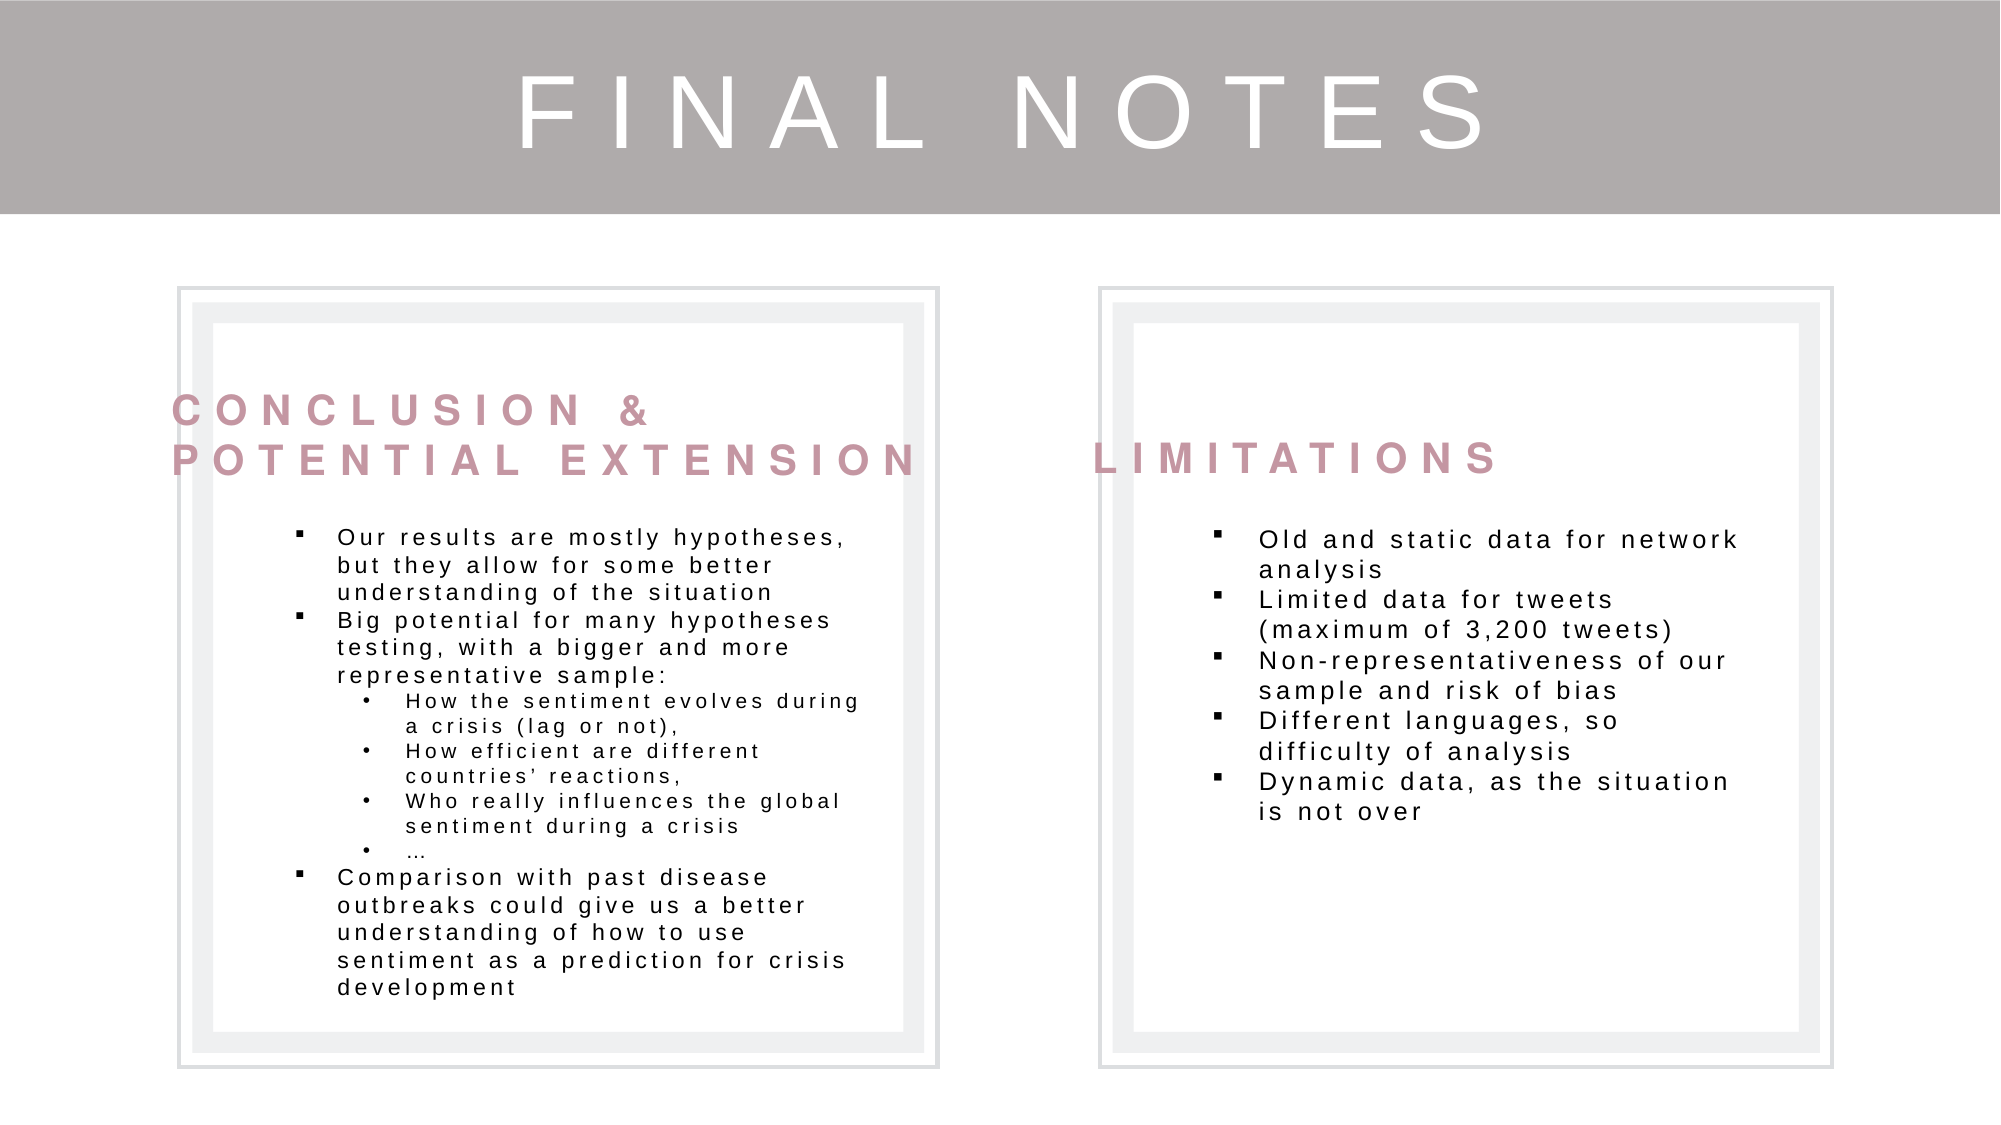

Final Notes

Conclusion & Potential Extension
Our results are mostly hypotheses, but they allow for some better understanding of the situation
Big potential for many hypotheses testing, with a bigger and more representative sample:
How the sentiment evolves during a crisis (lag or not),
How efficient are different countries’ reactions,
Who really influences the global sentiment during a crisis
…
Comparison with past disease outbreaks could give us a better understanding of how to use sentiment as a prediction for crisis development

Limitations
Old and static data for network analysis
Limited data for tweets (maximum of 3,200 tweets)
Non-representativeness of our sample and risk of bias
Different languages, so difficulty of analysis
Dynamic data, as the situation is not over
17